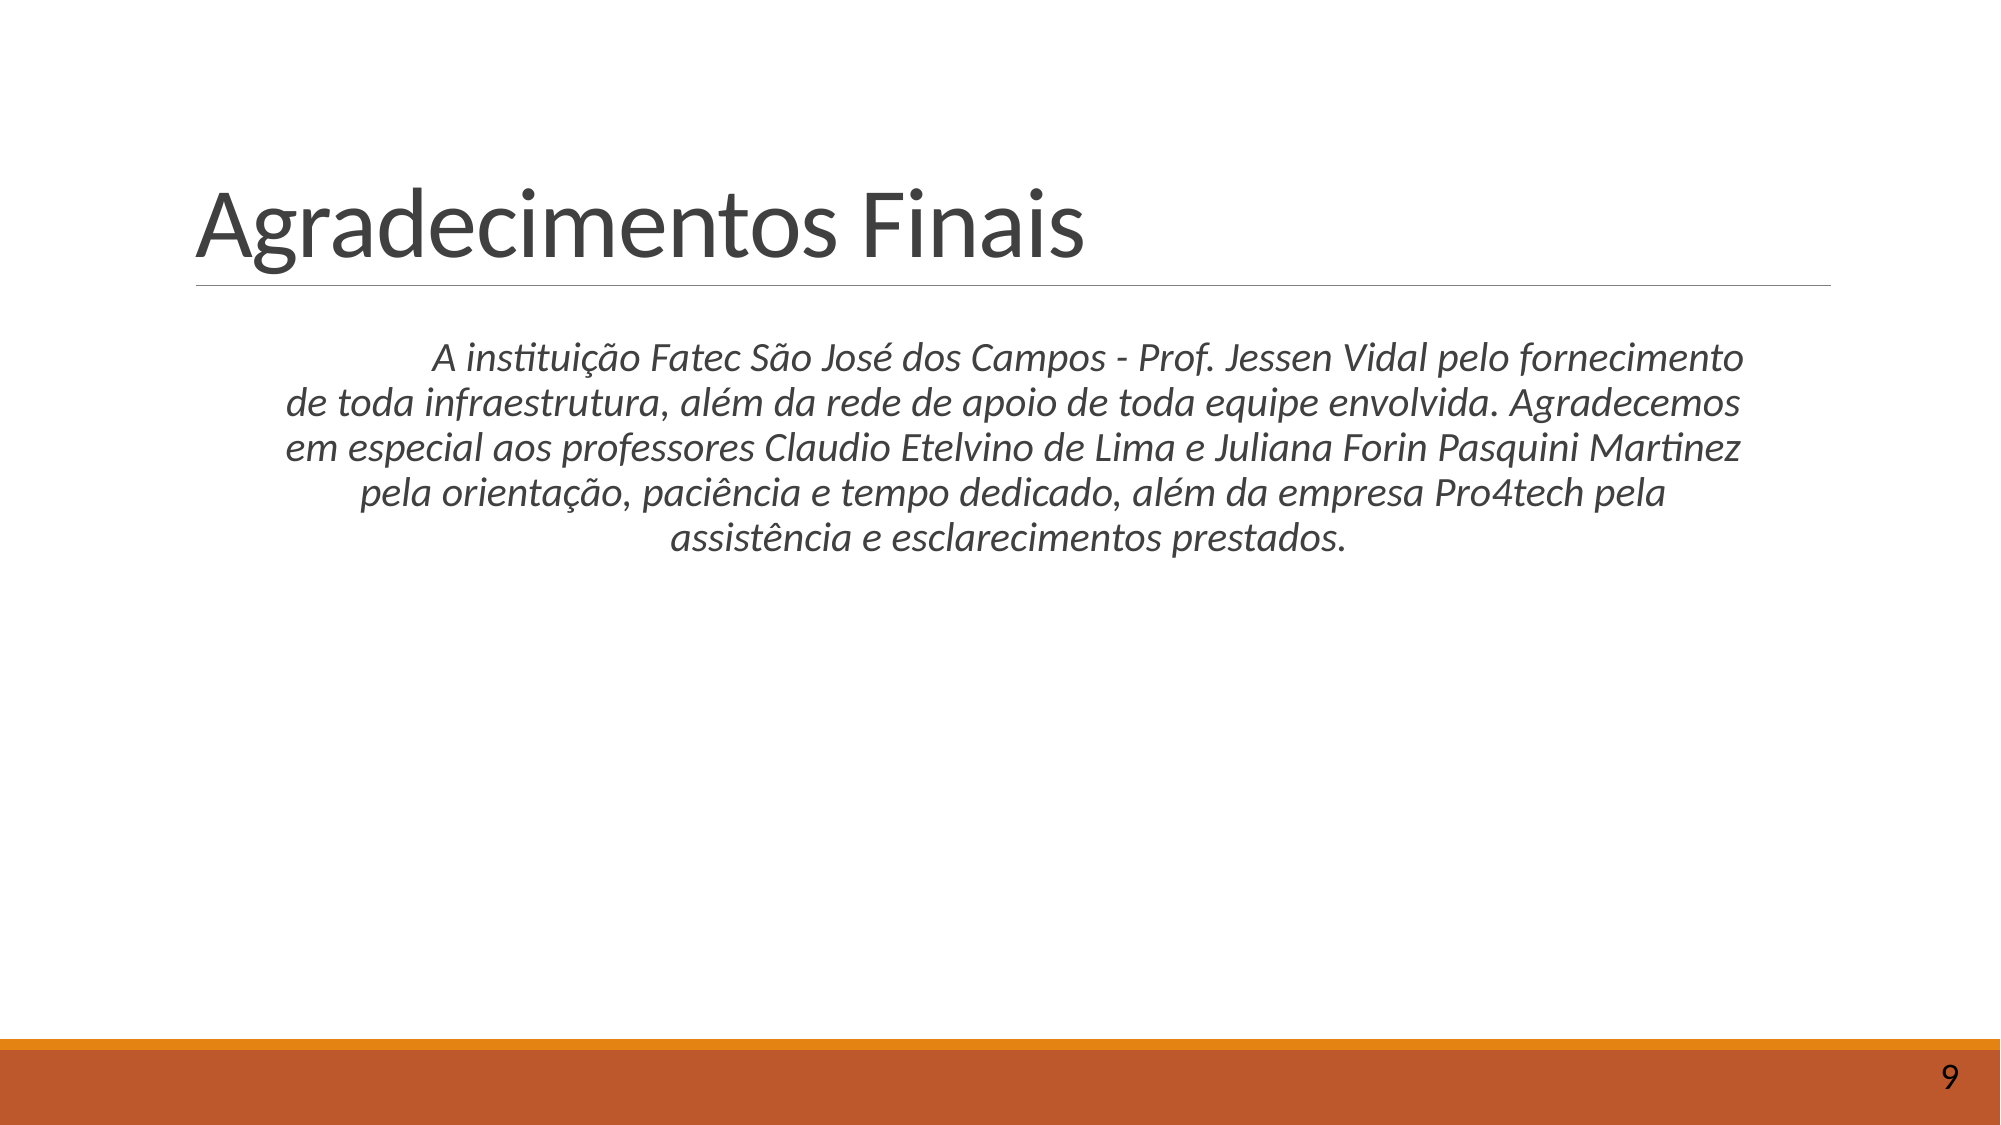

# Agradecimentos Finais
	A instituição Fatec São José dos Campos - Prof. Jessen Vidal pelo fornecimento de toda infraestrutura, além da rede de apoio de toda equipe envolvida. Agradecemos em especial aos professores Claudio Etelvino de Lima e Juliana Forin Pasquini Martinez pela orientação, paciência e tempo dedicado, além da empresa Pro4tech pela assistência e esclarecimentos prestados.
9